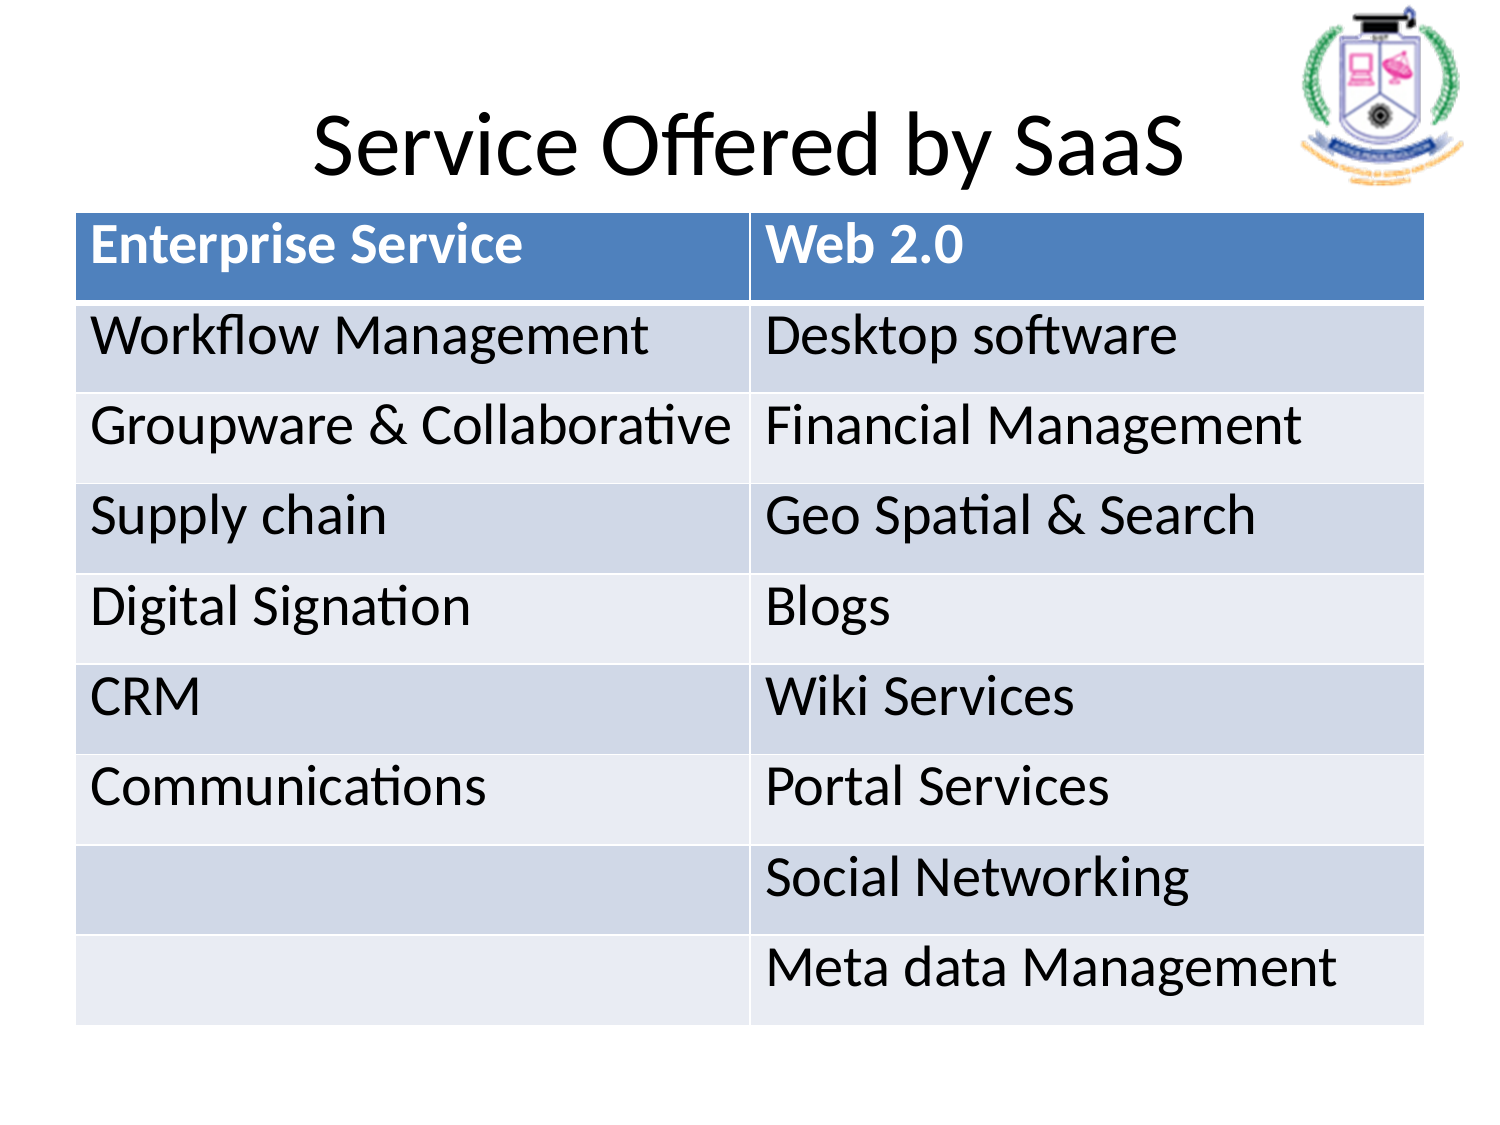

# Service Offered by SaaS
| Enterprise Service | Web 2.0 |
| --- | --- |
| Workflow Management | Desktop software |
| Groupware & Collaborative | Financial Management |
| Supply chain | Geo Spatial & Search |
| Digital Signation | Blogs |
| CRM | Wiki Services |
| Communications | Portal Services |
|  | Social Networking |
|  | Meta data Management |